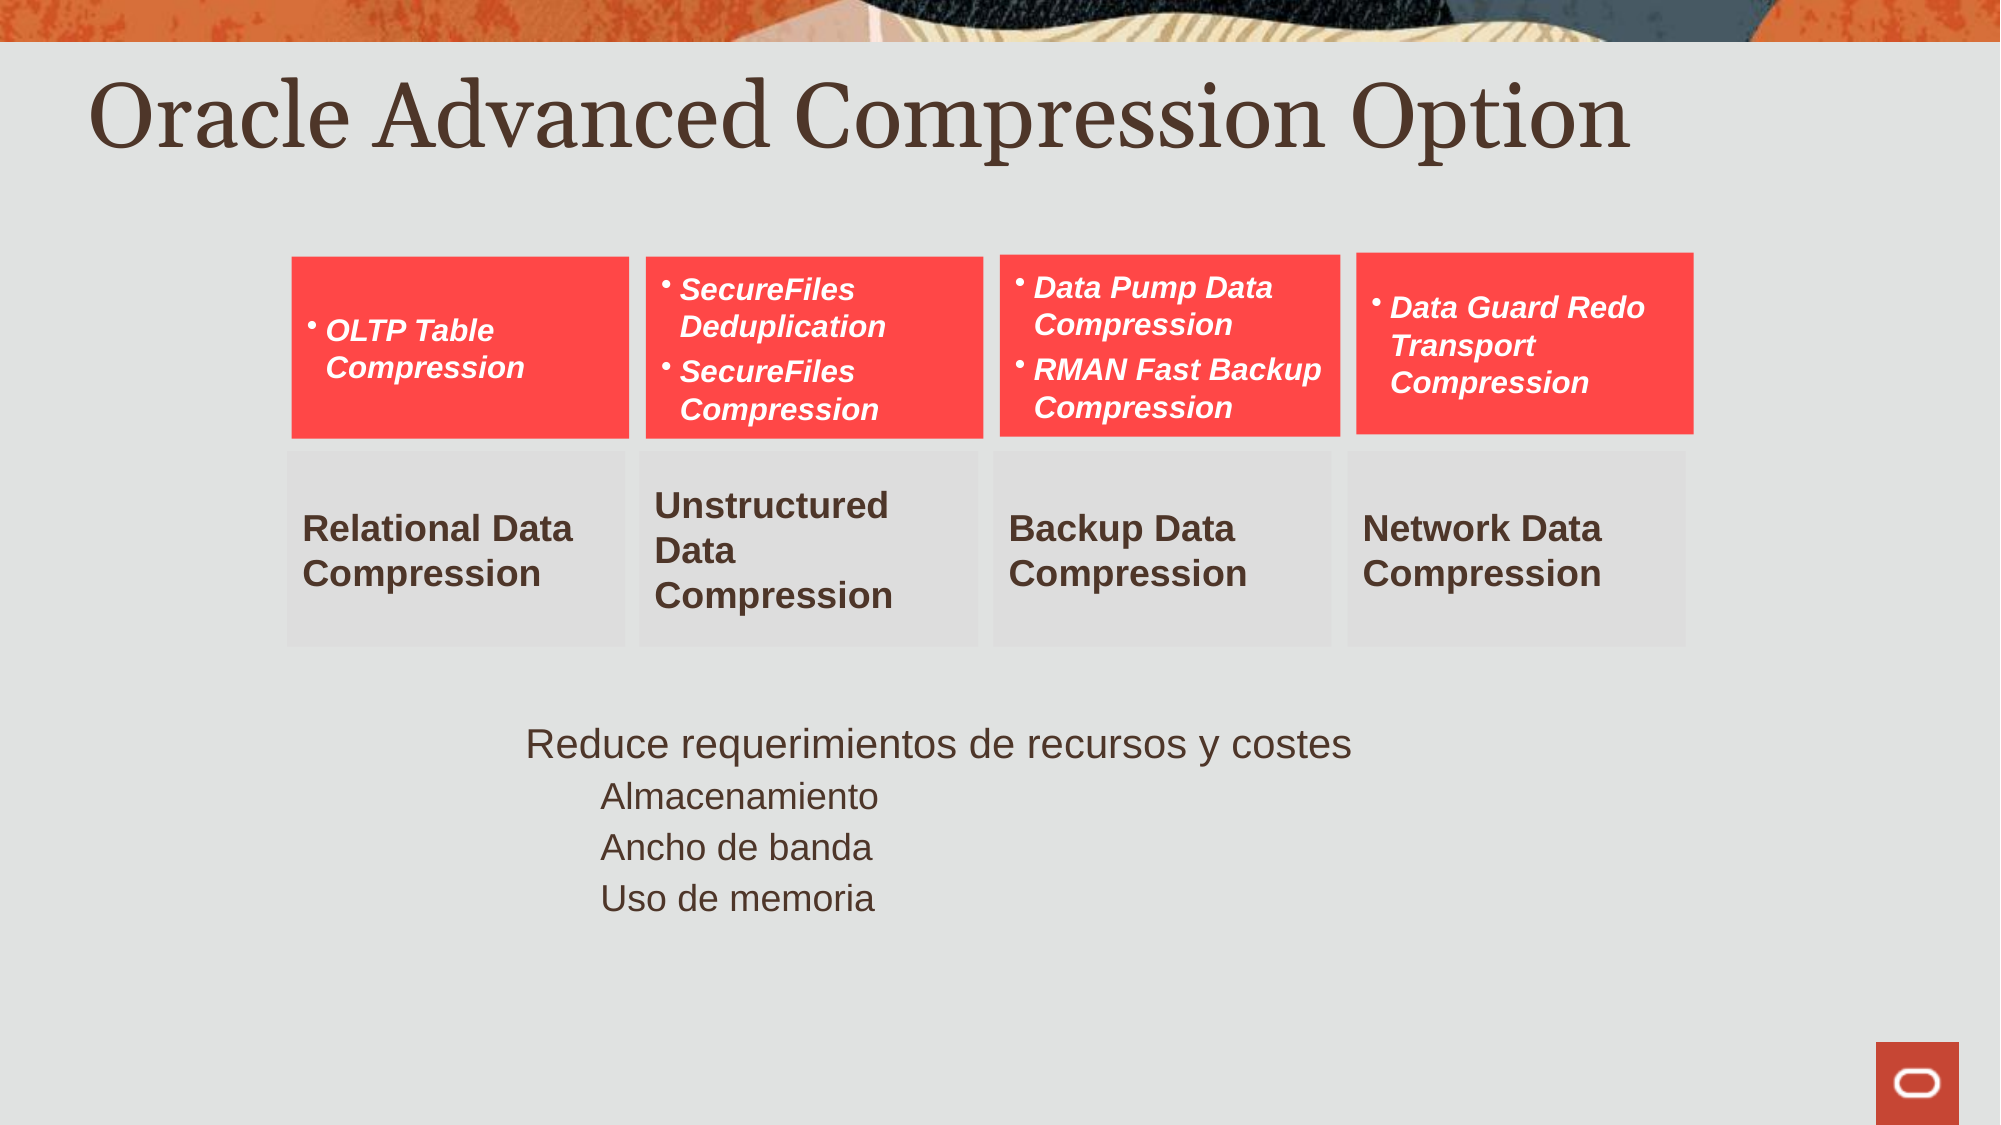

Oracle Advanced Compression Option
Data Guard Redo Transport Compression
Data Pump Data Compression
RMAN Fast Backup Compression
OLTP Table Compression
SecureFiles Deduplication
SecureFiles  Compression
Relational Data Compression
Unstructured Data Compression
Backup Data Compression
Network Data Compression
Reduce requerimientos de recursos y costes
Almacenamiento
Ancho de banda
Uso de memoria